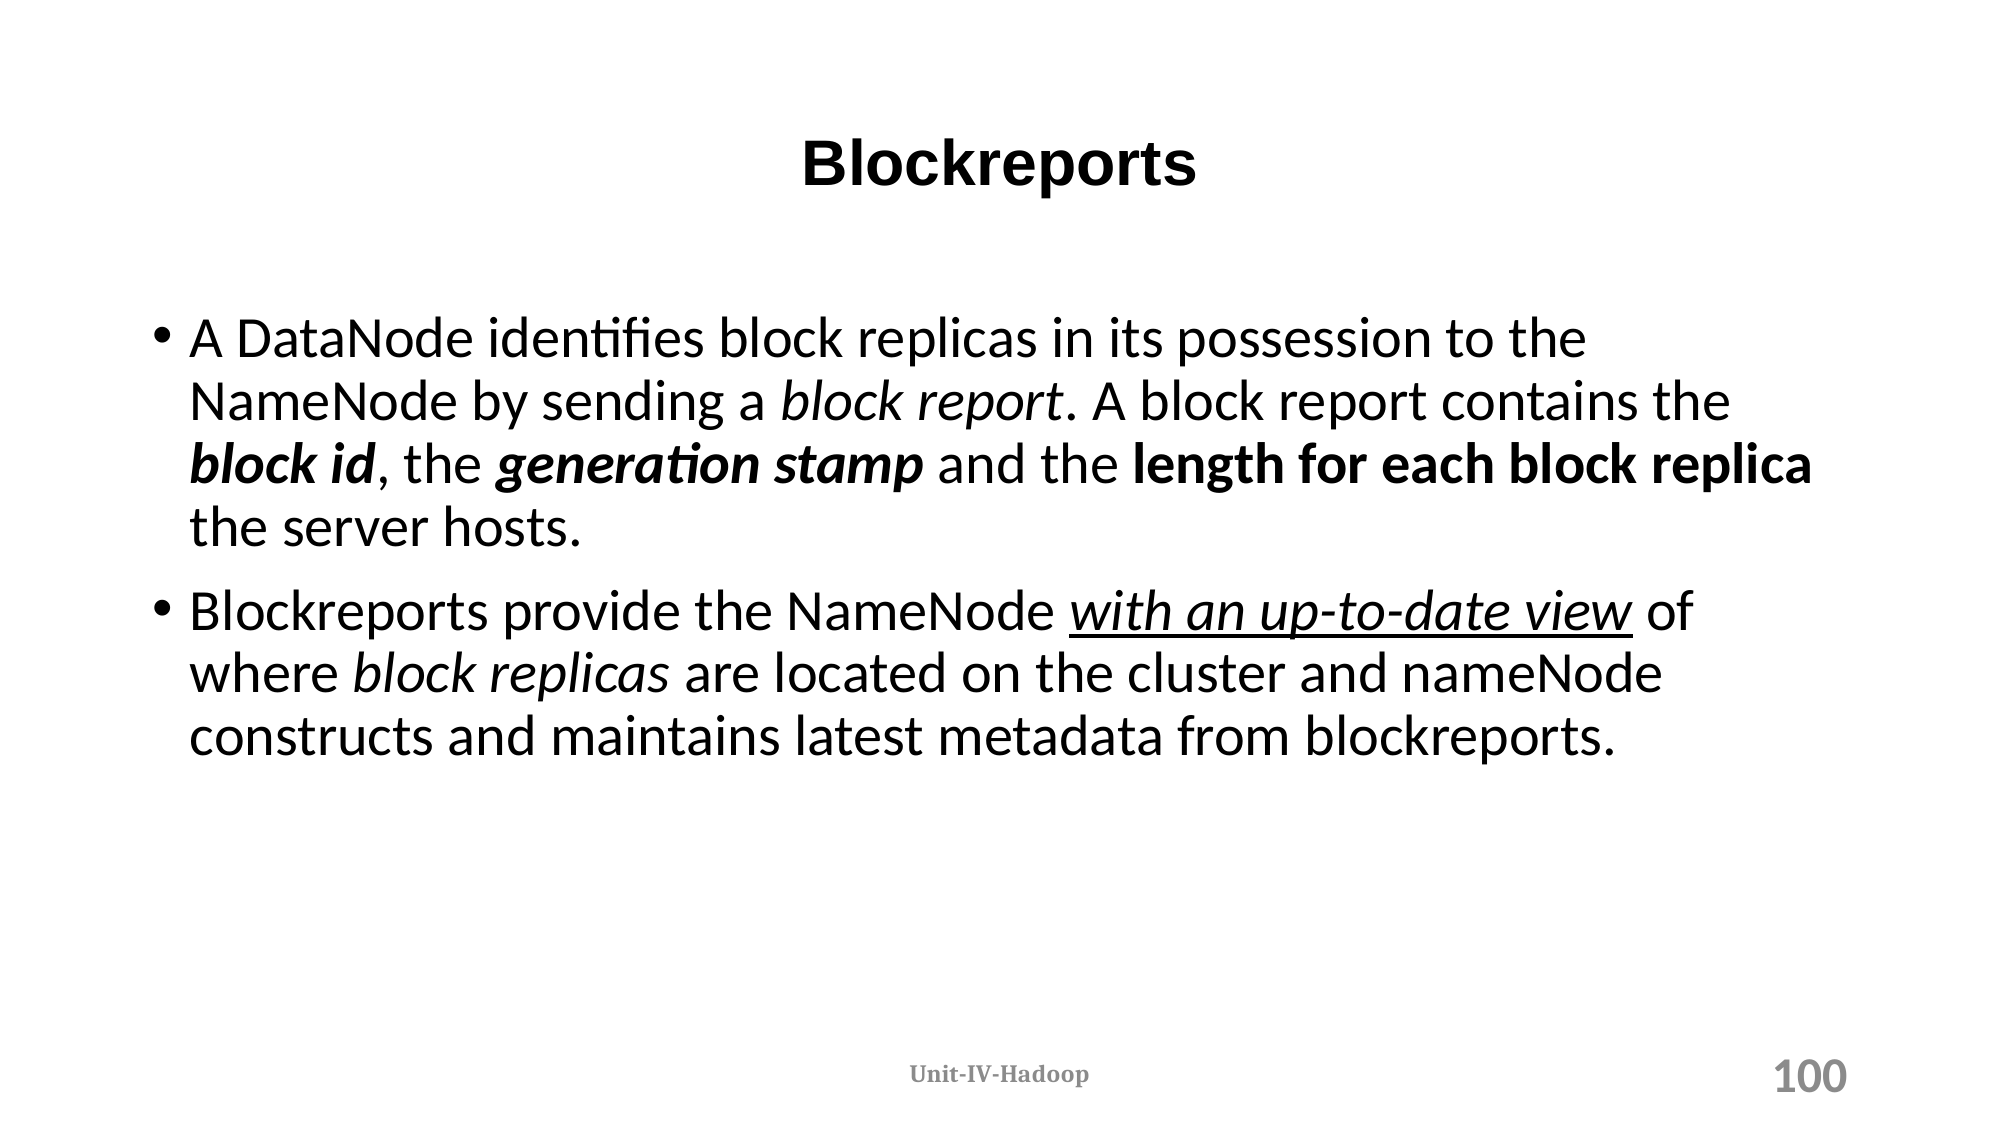

# Blockreports
A DataNode identifies block replicas in its possession to the NameNode by sending a block report. A block report contains the block id, the generation stamp and the length for each block replica the server hosts.
Blockreports provide the NameNode with an up-to-date view of where block replicas are located on the cluster and nameNode constructs and maintains latest metadata from blockreports.

Unit-IV-Hadoop
100